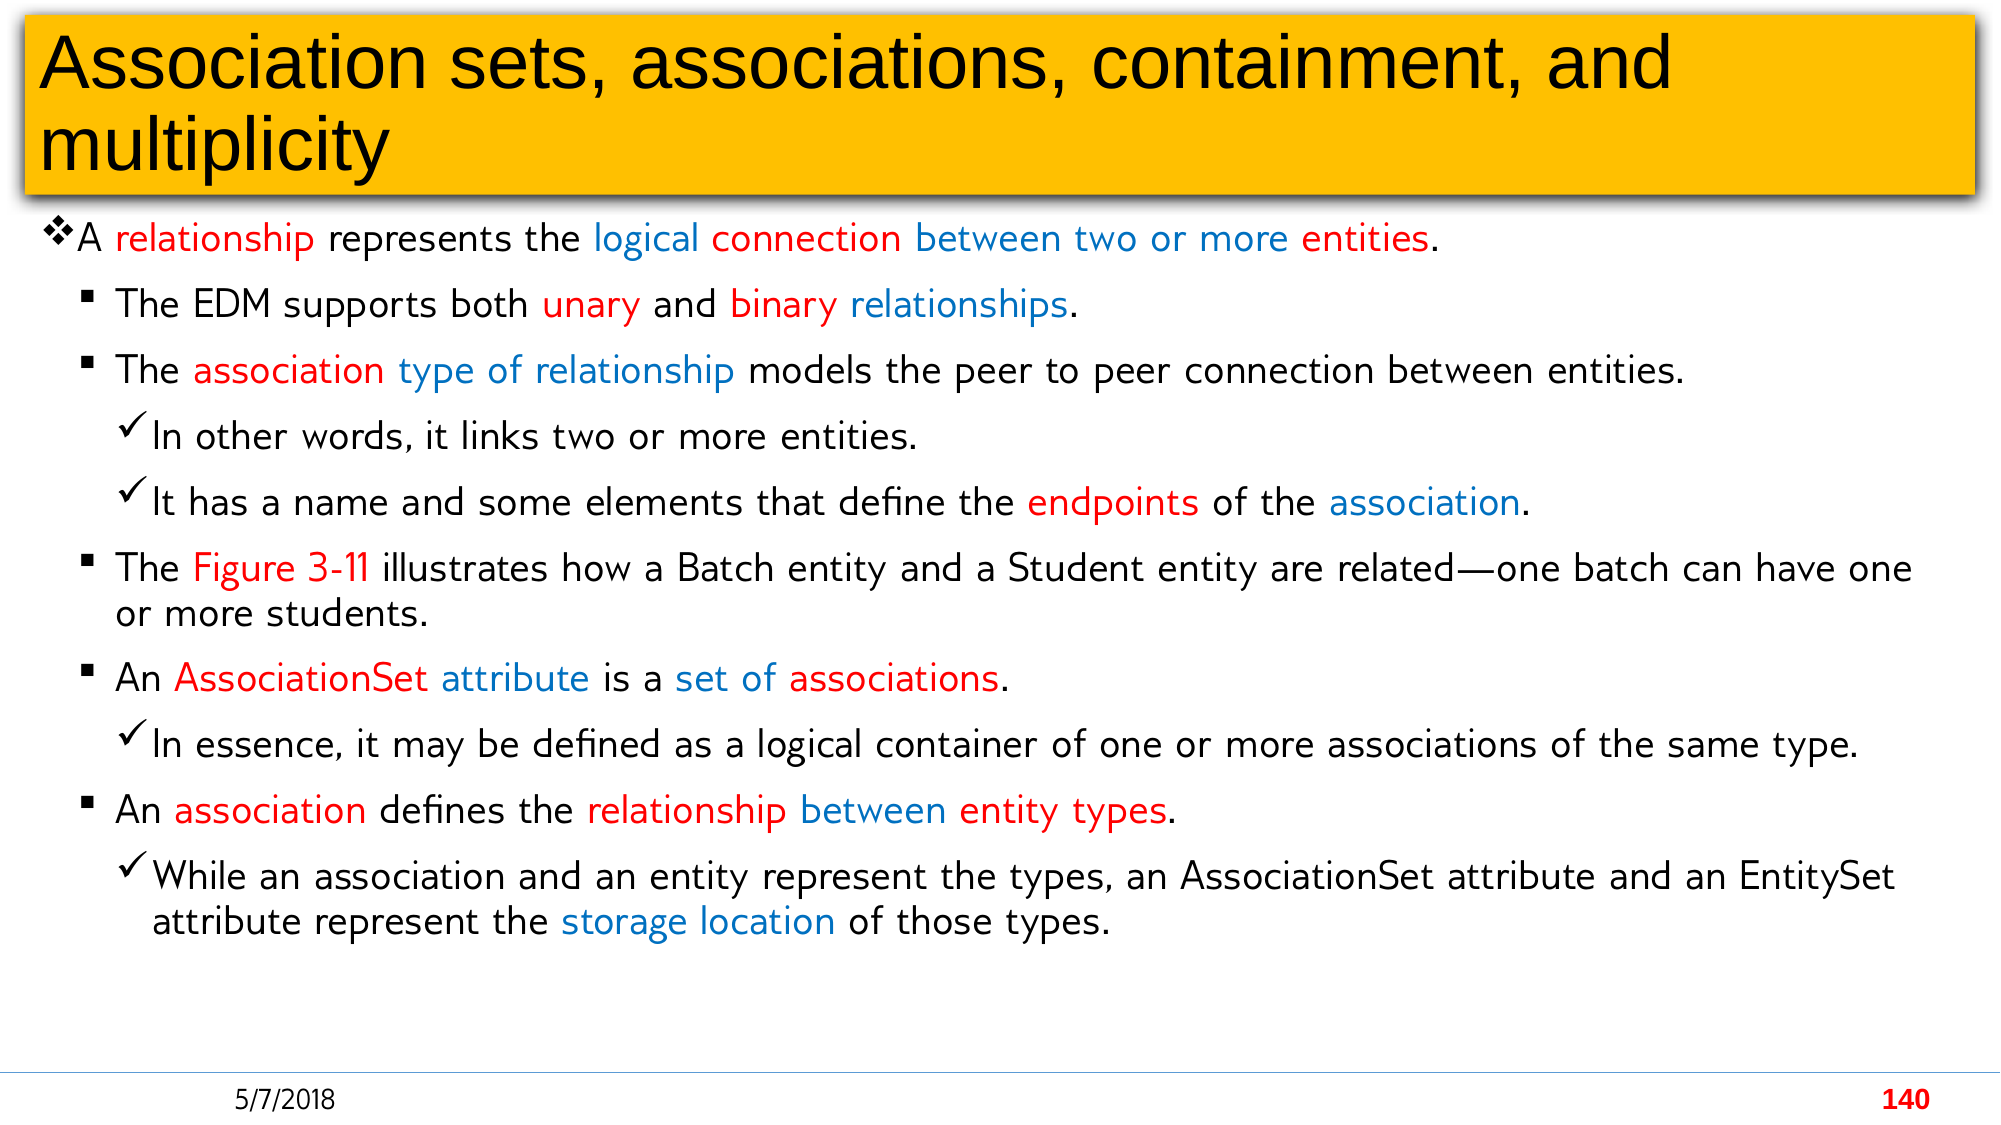

# Association sets, associations, containment, and multiplicity
A relationship represents the logical connection between two or more entities.
The EDM supports both unary and binary relationships.
The association type of relationship models the peer to peer connection between entities.
In other words, it links two or more entities.
It has a name and some elements that define the endpoints of the association.
The Figure 3-11 illustrates how a Batch entity and a Student entity are related—one batch can have one or more students.
An AssociationSet attribute is a set of associations.
In essence, it may be defined as a logical container of one or more associations of the same type.
An association defines the relationship between entity types.
While an association and an entity represent the types, an AssociationSet attribute and an EntitySet attribute represent the storage location of those types.
5/7/2018
140